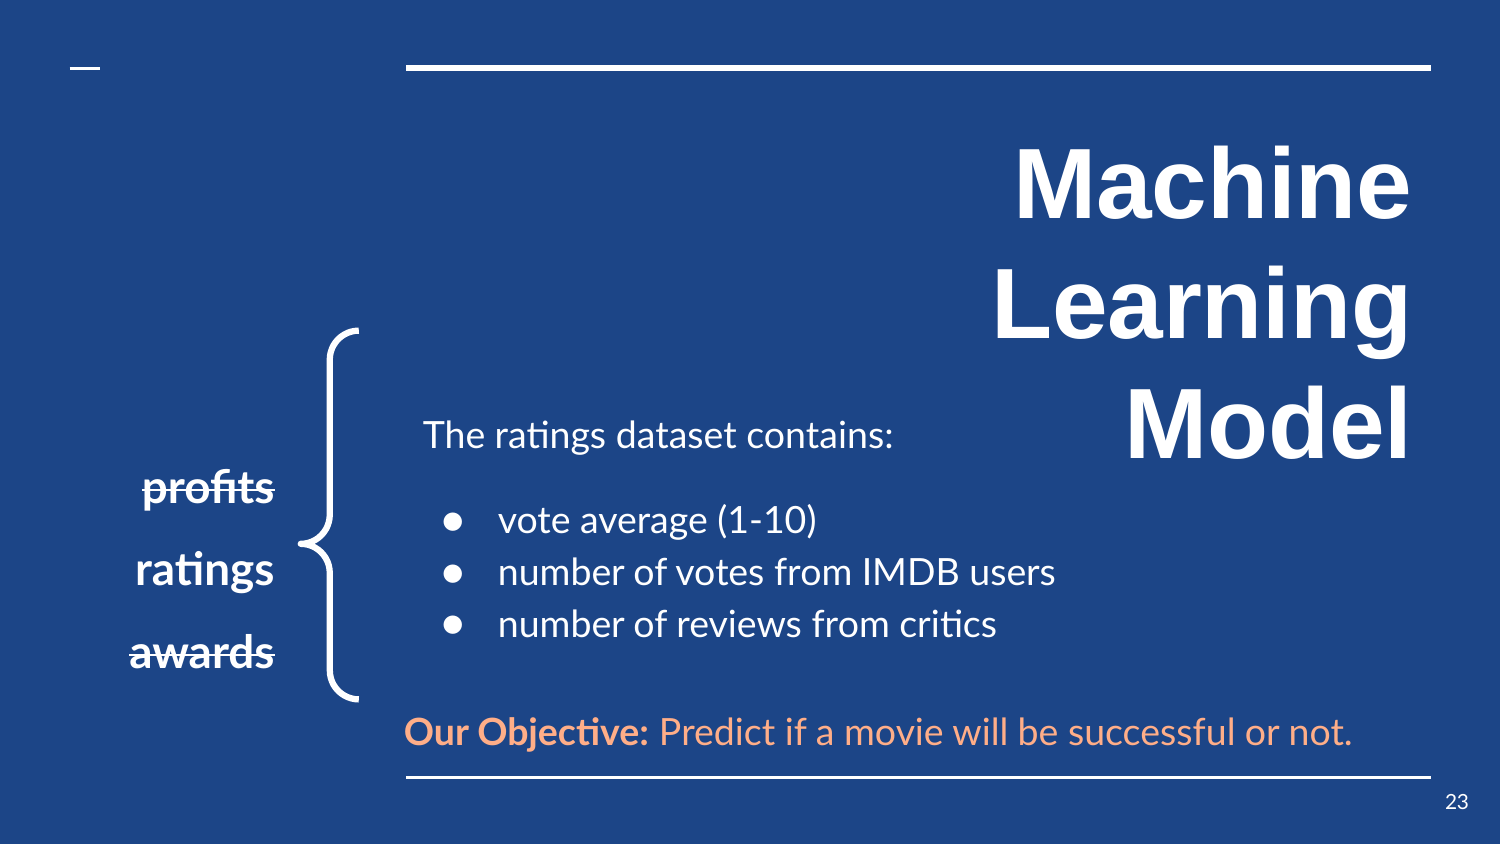

# Machine
Learning
Model

The ratings dataset contains:
vote average (1-10)
number of votes from IMDB users
number of reviews from critics

profits
ratings
awards
Our Objective: Predict if a movie will be successful or not.
23